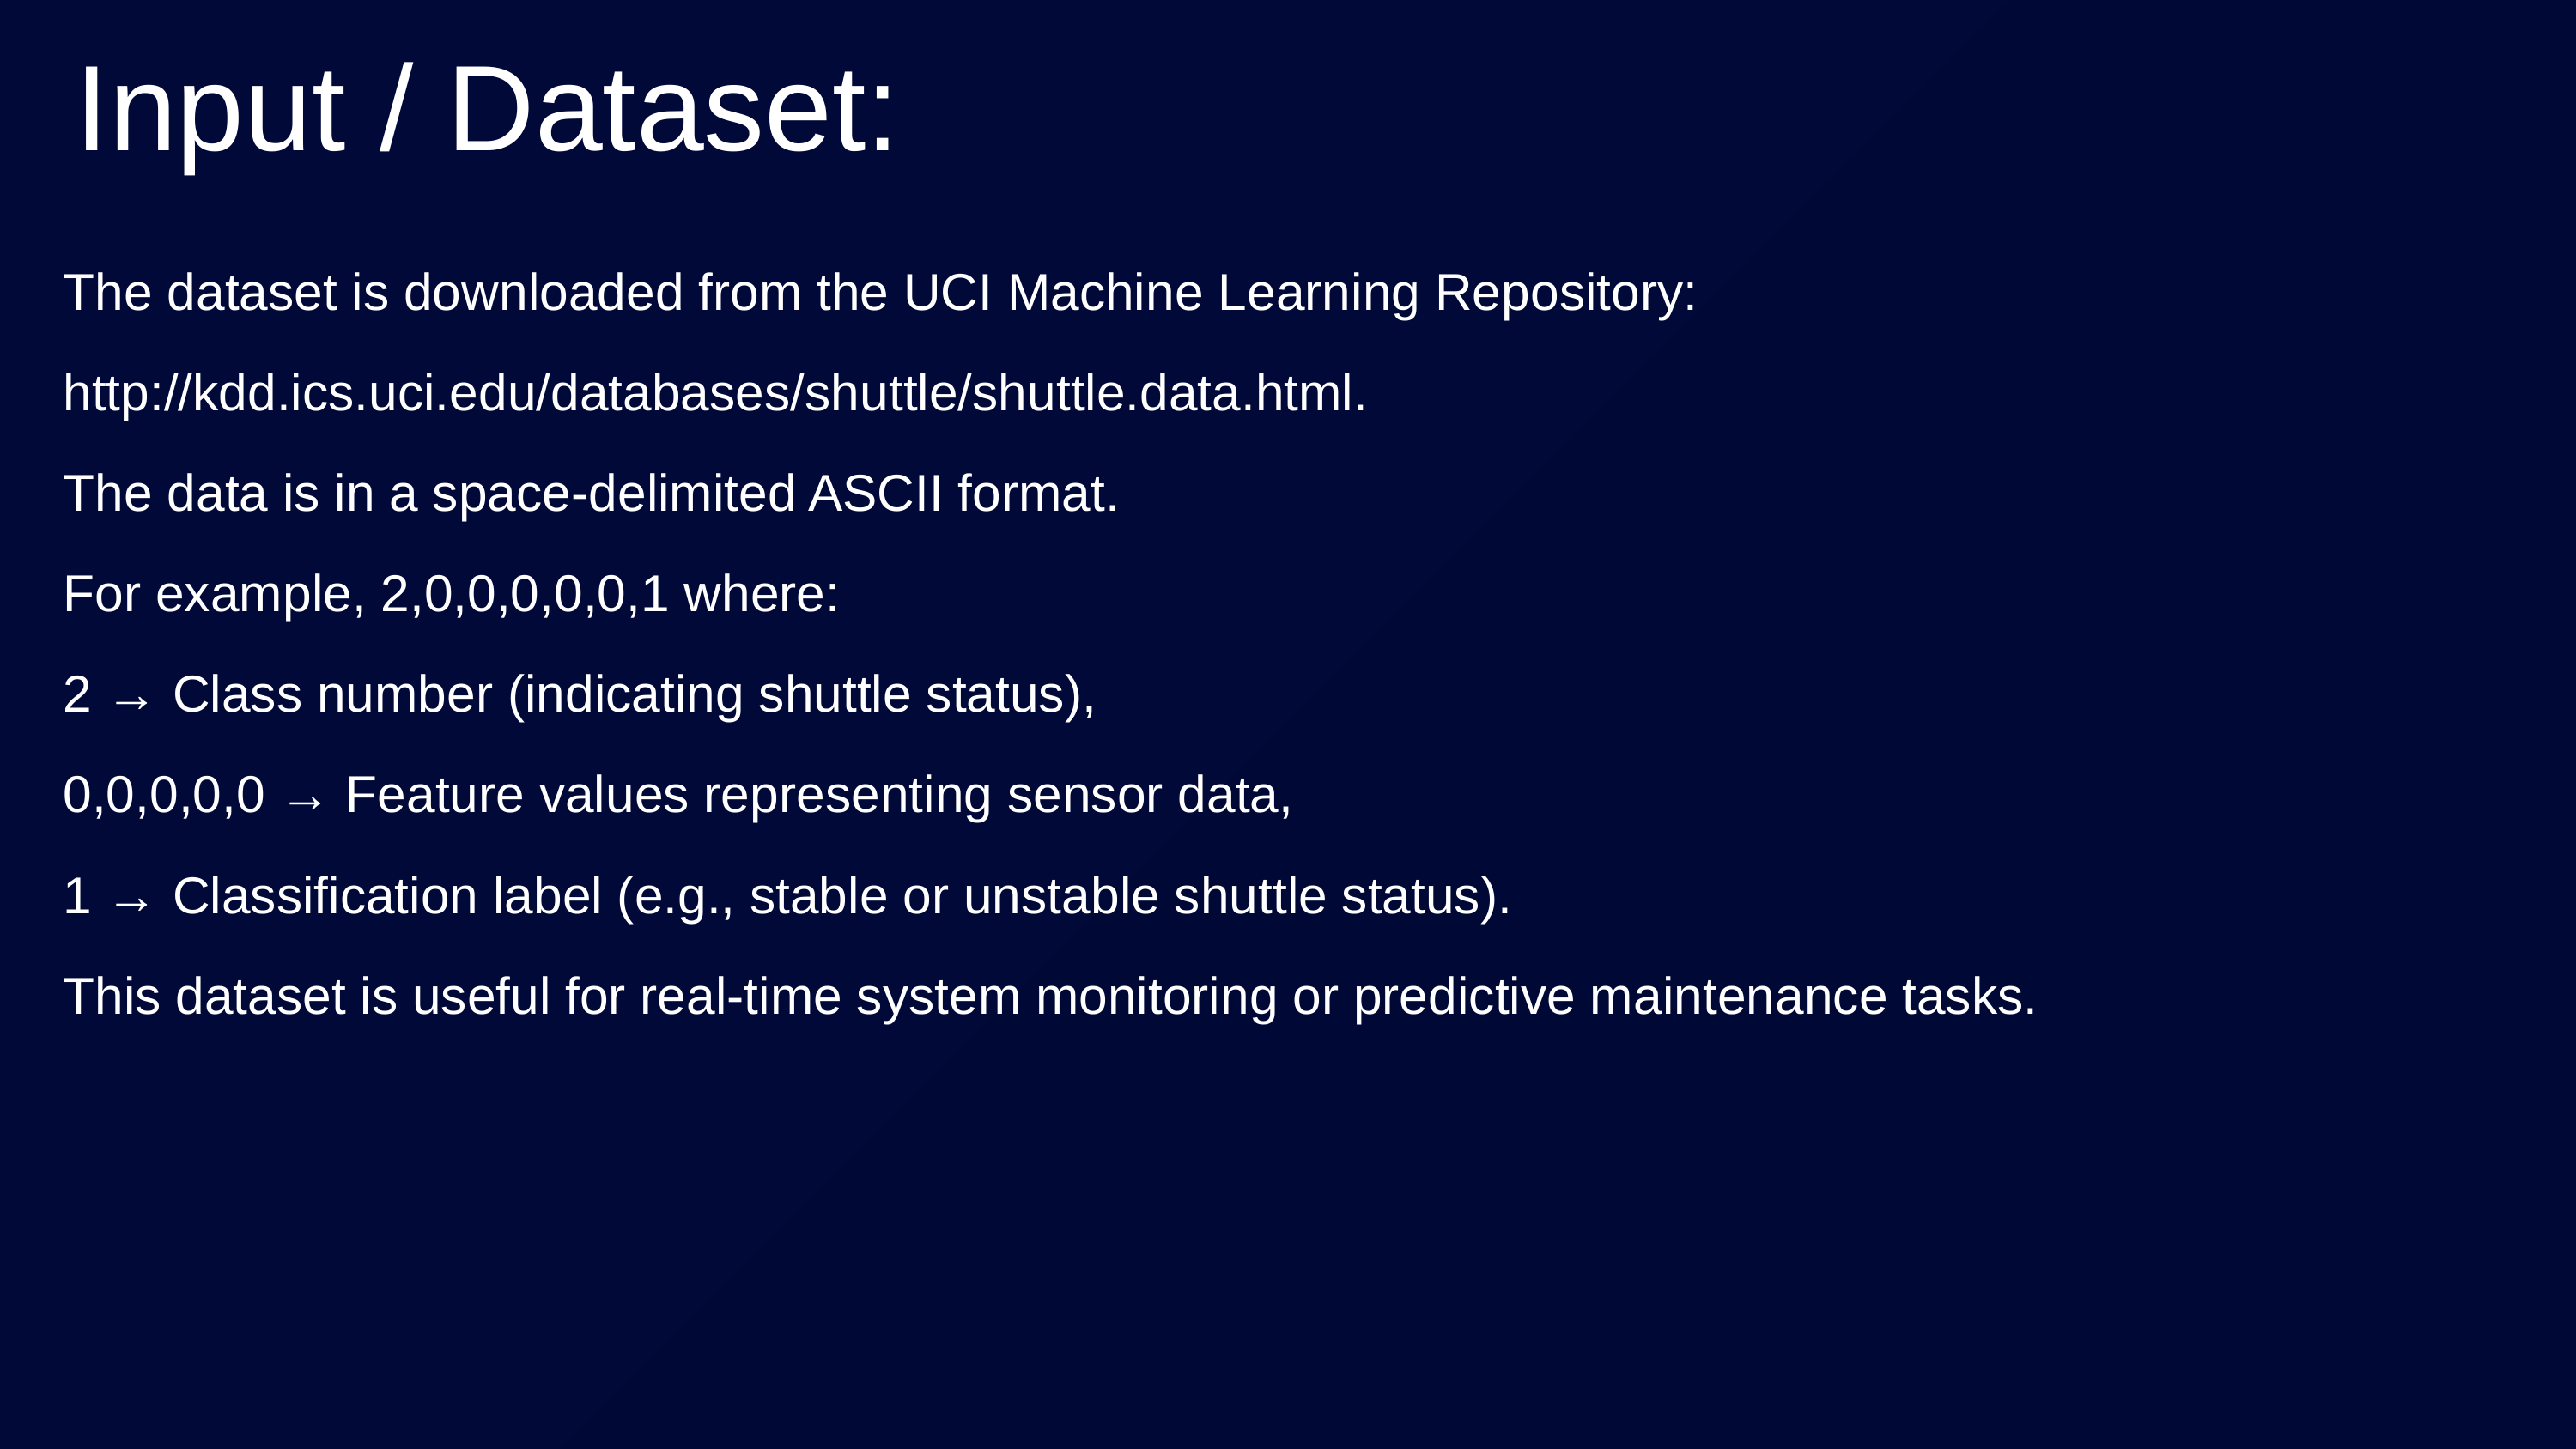

Input / Dataset:
The dataset is downloaded from the UCI Machine Learning Repository:
http://kdd.ics.uci.edu/databases/shuttle/shuttle.data.html.
The data is in a space-delimited ASCII format.
For example, 2,0,0,0,0,0,1 where:
2 → Class number (indicating shuttle status),
0,0,0,0,0 → Feature values representing sensor data,
1 → Classification label (e.g., stable or unstable shuttle status).
This dataset is useful for real-time system monitoring or predictive maintenance tasks.